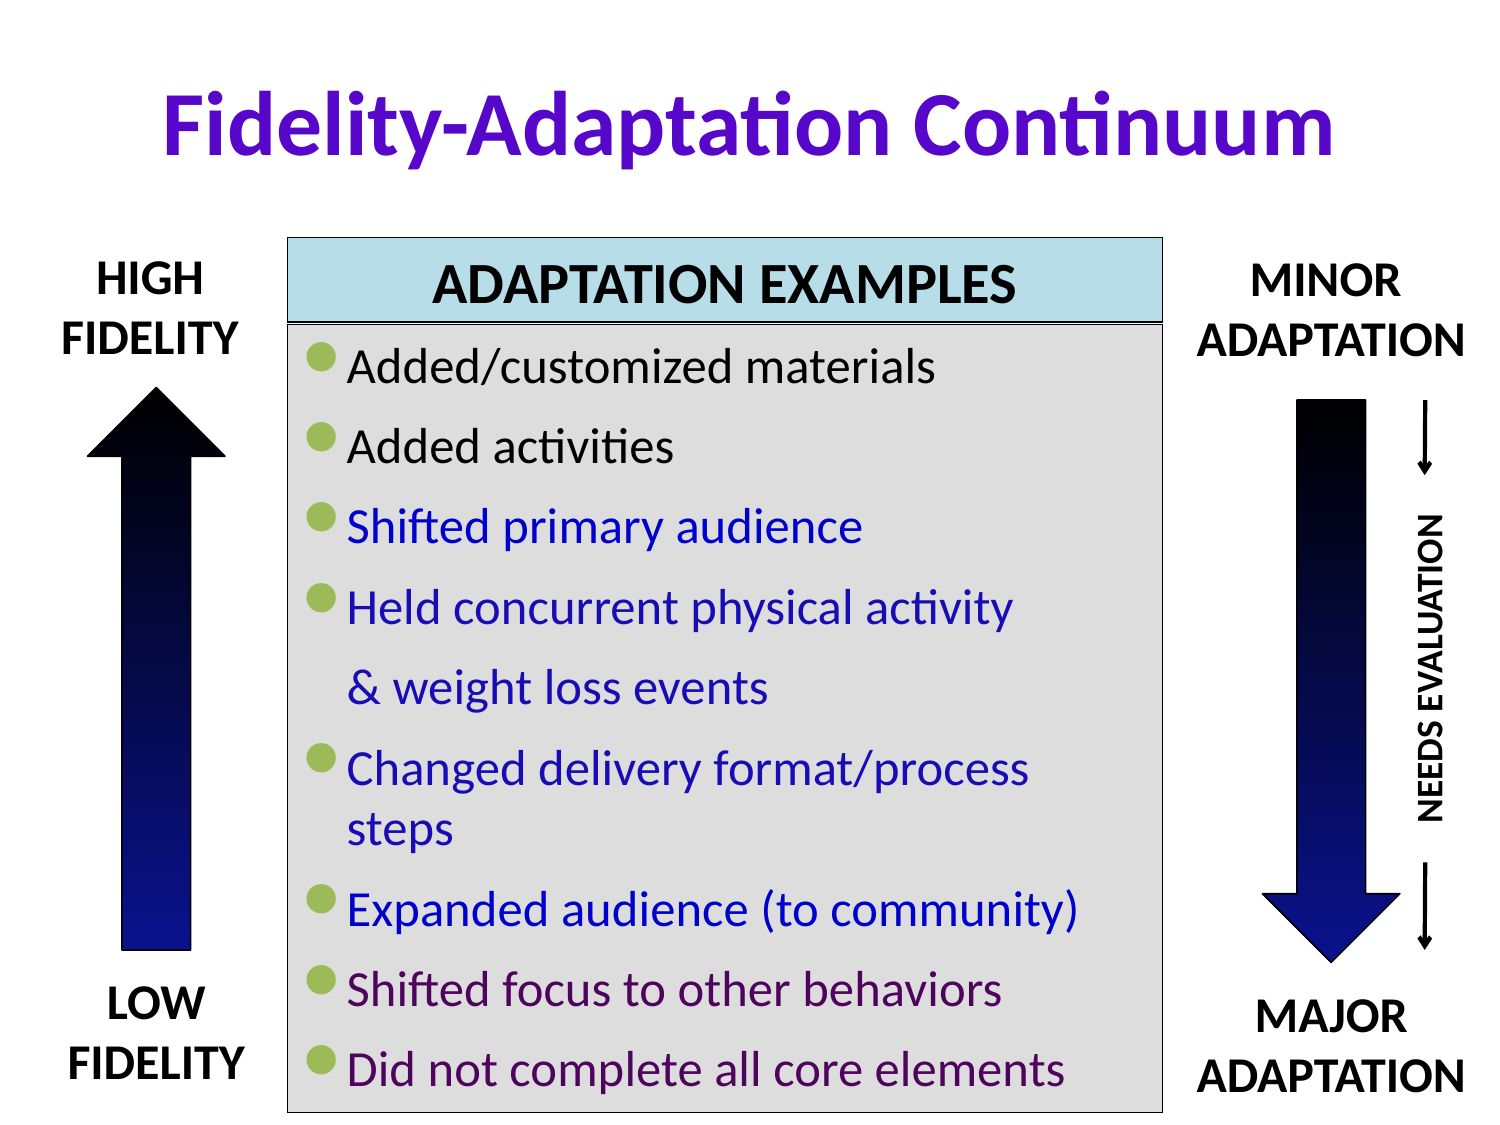

Fidelity-Adaptation Continuum
HIGH
FIDELITY
ADAPTATION EXAMPLES
MINOR
ADAPTATION
Added/customized materials
Added activities
Shifted primary audience
Held concurrent physical activity
	& weight loss events
Changed delivery format/process steps
Expanded audience (to community)
Shifted focus to other behaviors
Did not complete all core elements

NEEDS EVALUATION
LOW
FIDELITY
MAJOR ADAPTATION